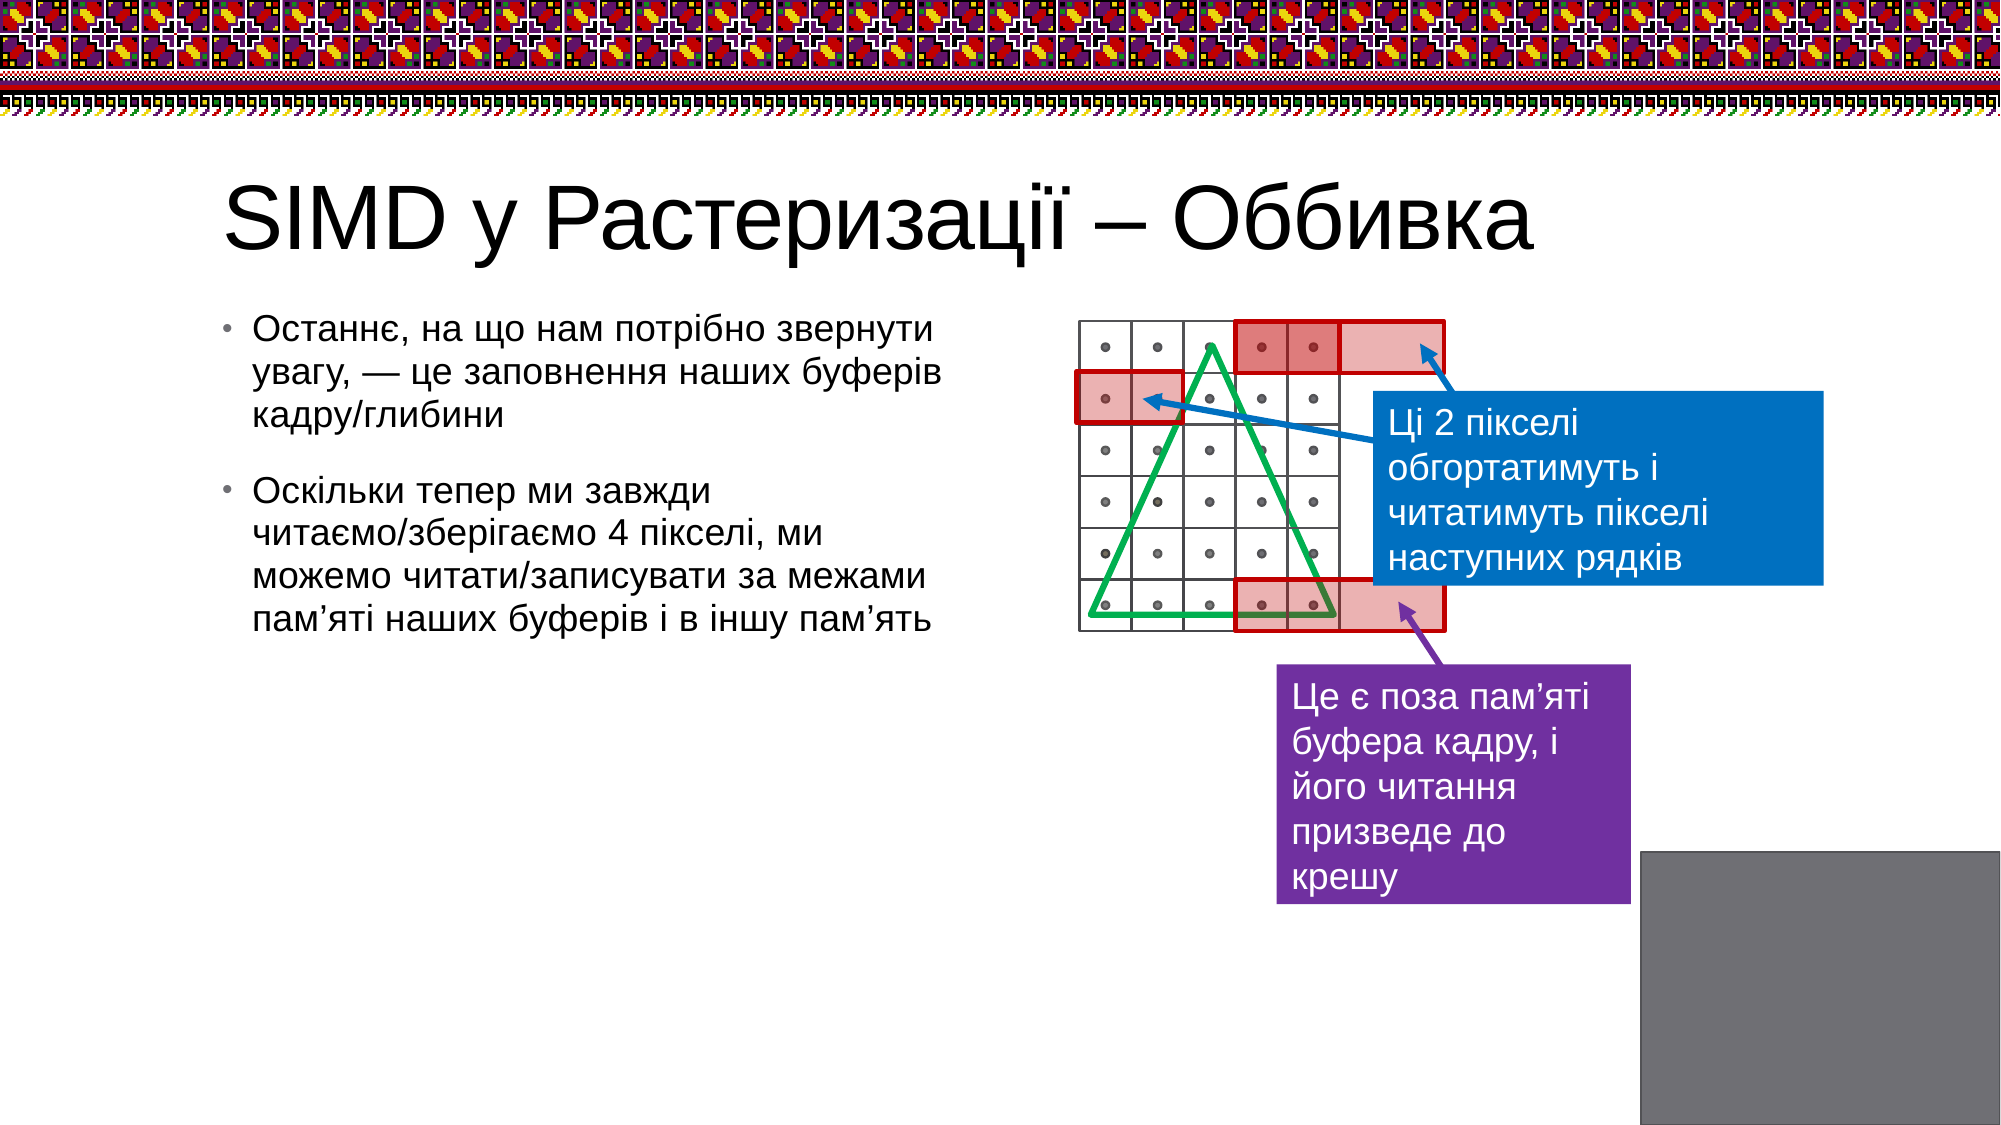

# SIMD у Растеризації – Оббивка
Останнє, на що нам потрібно звернути увагу, — це заповнення наших буферів кадру/глибини
Оскільки тепер ми завжди читаємо/зберігаємо 4 пікселі, ми можемо читати/записувати за межами пам’яті наших буферів і в іншу пам’ять

Ці 2 пікселі обгортатимуть і читатимуть пікселі наступних рядків

Це є поза пам’яті буфера кадру, і його читання призведе до крешу